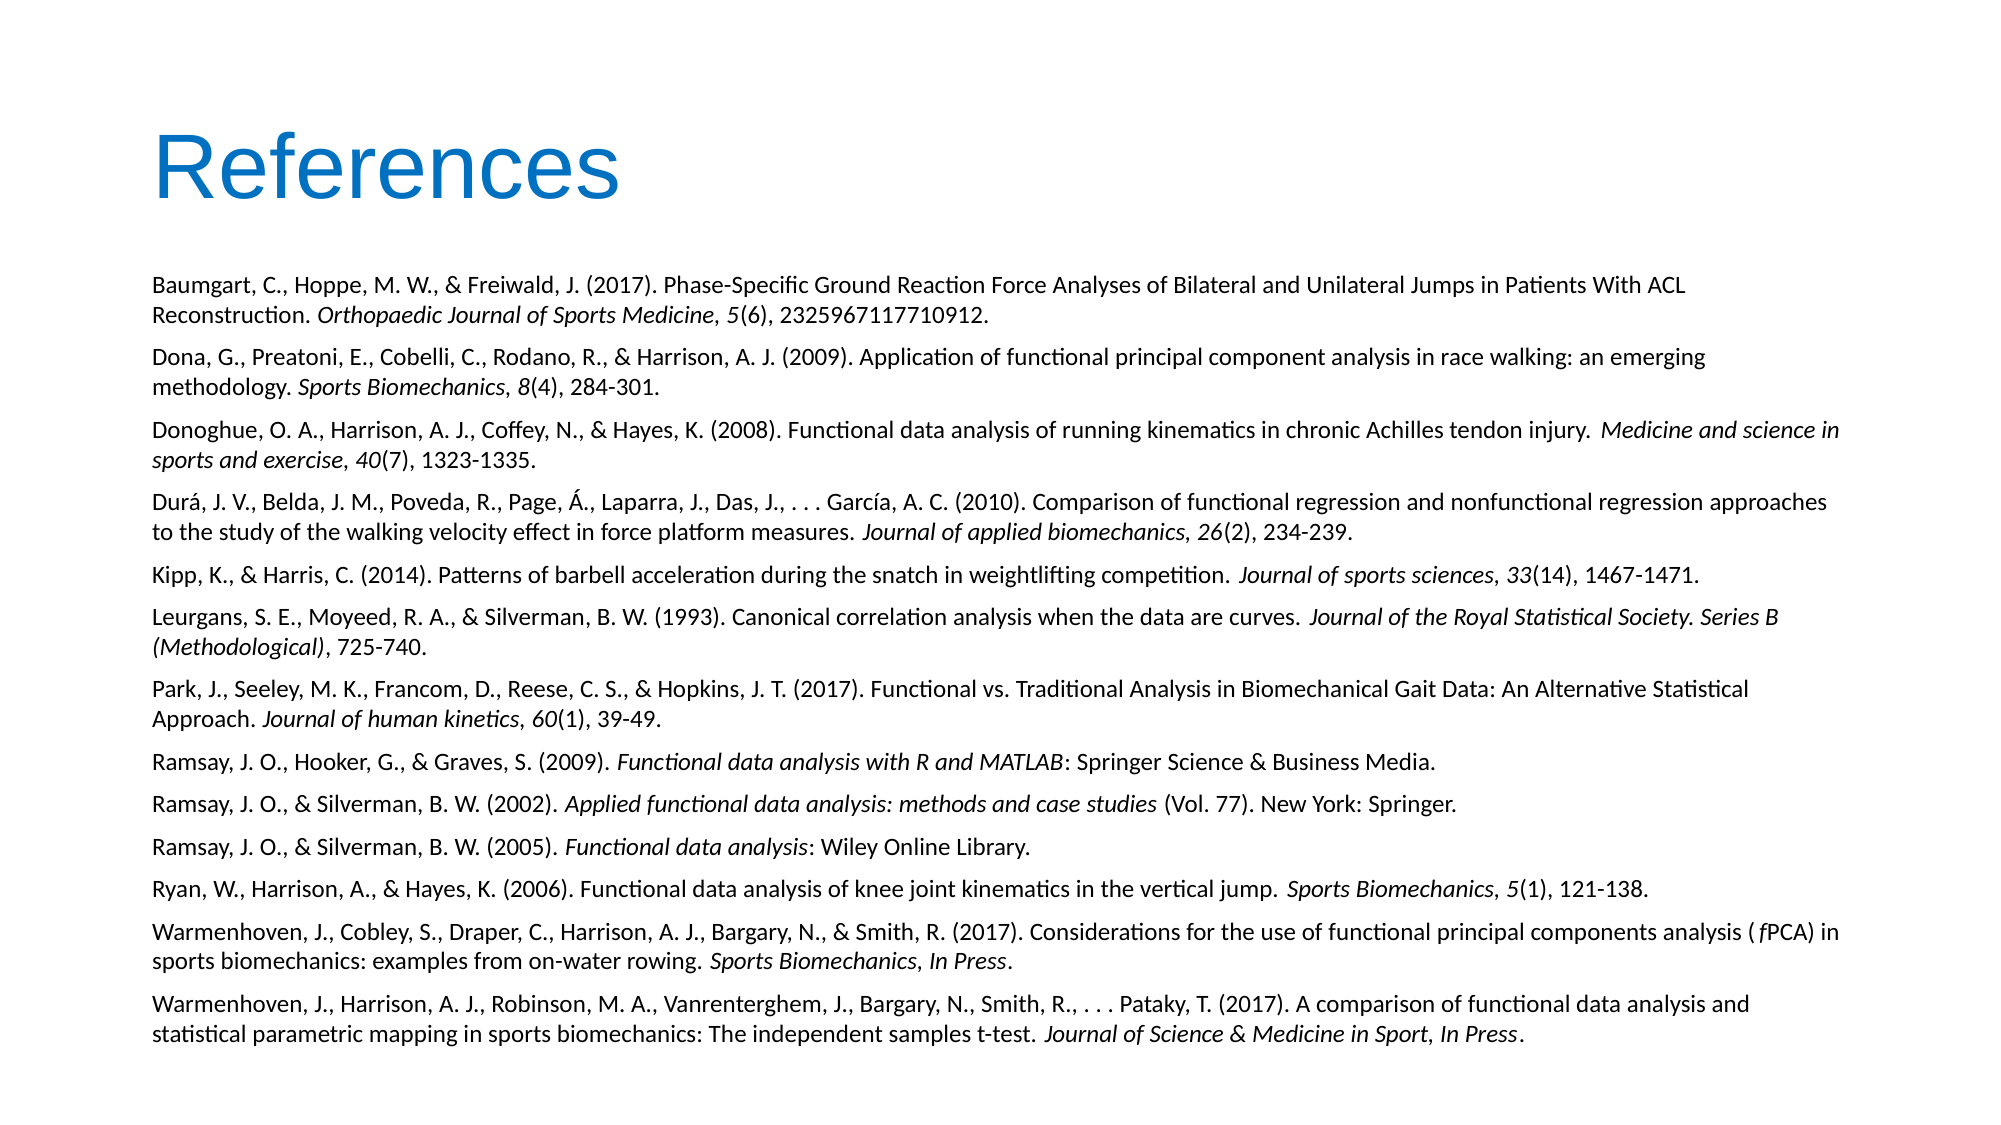

# References
Baumgart, C., Hoppe, M. W., & Freiwald, J. (2017). Phase-Specific Ground Reaction Force Analyses of Bilateral and Unilateral Jumps in Patients With ACL Reconstruction. Orthopaedic Journal of Sports Medicine, 5(6), 2325967117710912.
Dona, G., Preatoni, E., Cobelli, C., Rodano, R., & Harrison, A. J. (2009). Application of functional principal component analysis in race walking: an emerging methodology. Sports Biomechanics, 8(4), 284-301.
Donoghue, O. A., Harrison, A. J., Coffey, N., & Hayes, K. (2008). Functional data analysis of running kinematics in chronic Achilles tendon injury. Medicine and science in sports and exercise, 40(7), 1323-1335.
Durá, J. V., Belda, J. M., Poveda, R., Page, Á., Laparra, J., Das, J., . . . García, A. C. (2010). Comparison of functional regression and nonfunctional regression approaches to the study of the walking velocity effect in force platform measures. Journal of applied biomechanics, 26(2), 234-239.
Kipp, K., & Harris, C. (2014). Patterns of barbell acceleration during the snatch in weightlifting competition. Journal of sports sciences, 33(14), 1467-1471.
Leurgans, S. E., Moyeed, R. A., & Silverman, B. W. (1993). Canonical correlation analysis when the data are curves. Journal of the Royal Statistical Society. Series B (Methodological), 725-740.
Park, J., Seeley, M. K., Francom, D., Reese, C. S., & Hopkins, J. T. (2017). Functional vs. Traditional Analysis in Biomechanical Gait Data: An Alternative Statistical Approach. Journal of human kinetics, 60(1), 39-49.
Ramsay, J. O., Hooker, G., & Graves, S. (2009). Functional data analysis with R and MATLAB: Springer Science & Business Media.
Ramsay, J. O., & Silverman, B. W. (2002). Applied functional data analysis: methods and case studies (Vol. 77). New York: Springer.
Ramsay, J. O., & Silverman, B. W. (2005). Functional data analysis: Wiley Online Library.
Ryan, W., Harrison, A., & Hayes, K. (2006). Functional data analysis of knee joint kinematics in the vertical jump. Sports Biomechanics, 5(1), 121-138.
Warmenhoven, J., Cobley, S., Draper, C., Harrison, A. J., Bargary, N., & Smith, R. (2017). Considerations for the use of functional principal components analysis (fPCA) in sports biomechanics: examples from on-water rowing. Sports Biomechanics, In Press.
Warmenhoven, J., Harrison, A. J., Robinson, M. A., Vanrenterghem, J., Bargary, N., Smith, R., . . . Pataky, T. (2017). A comparison of functional data analysis and statistical parametric mapping in sports biomechanics: The independent samples t-test. Journal of Science & Medicine in Sport, In Press.